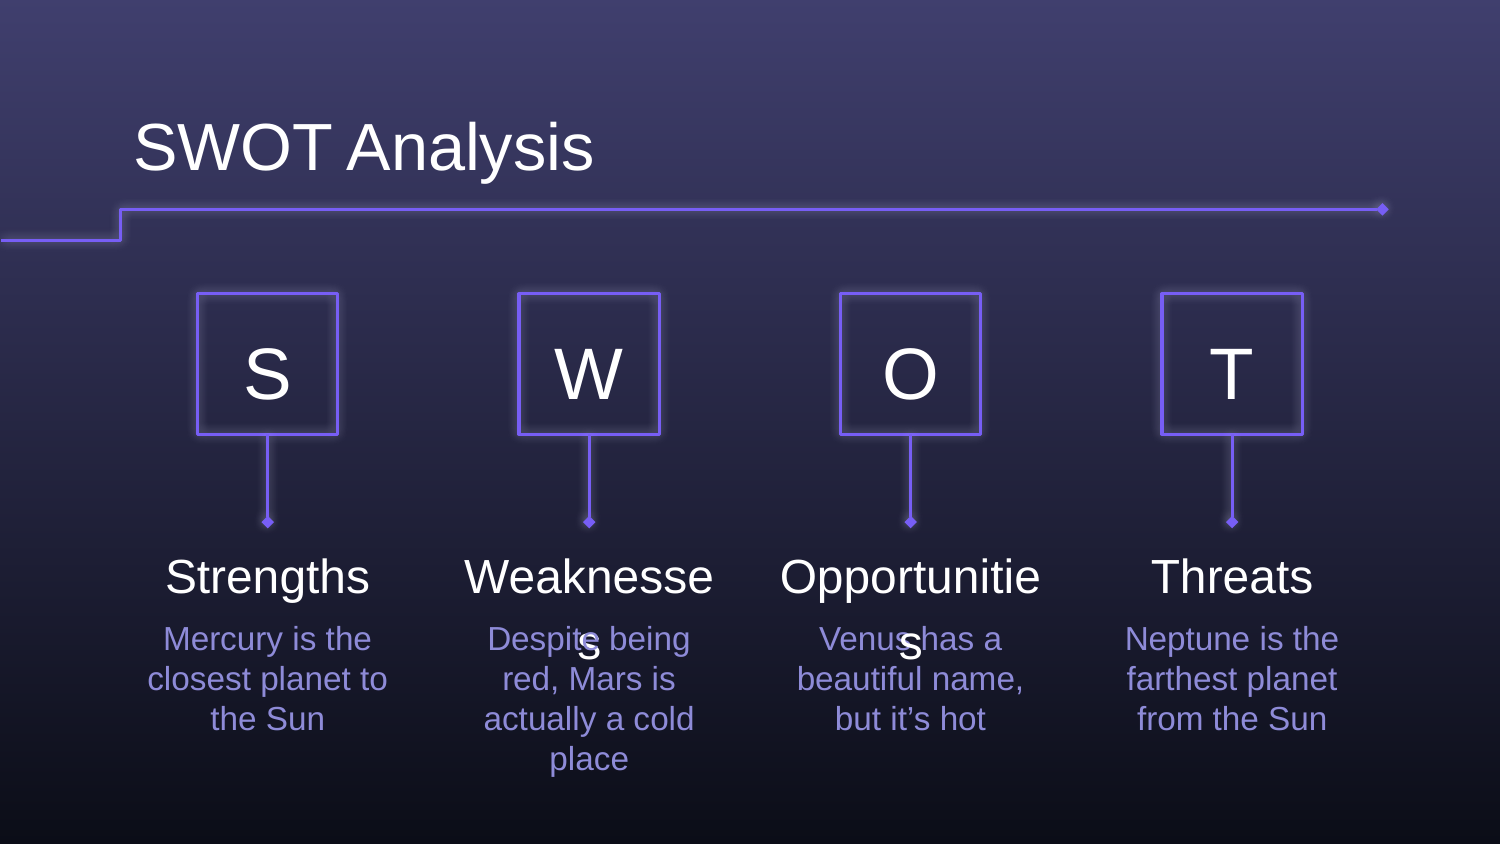

# SWOT Analysis

S
W
O
T
Strengths
Weaknesses
Opportunities
Threats
Mercury is the closest planet to the Sun
Despite being red, Mars is actually a cold place
Venus has a beautiful name, but it’s hot
Neptune is the farthest planet from the Sun